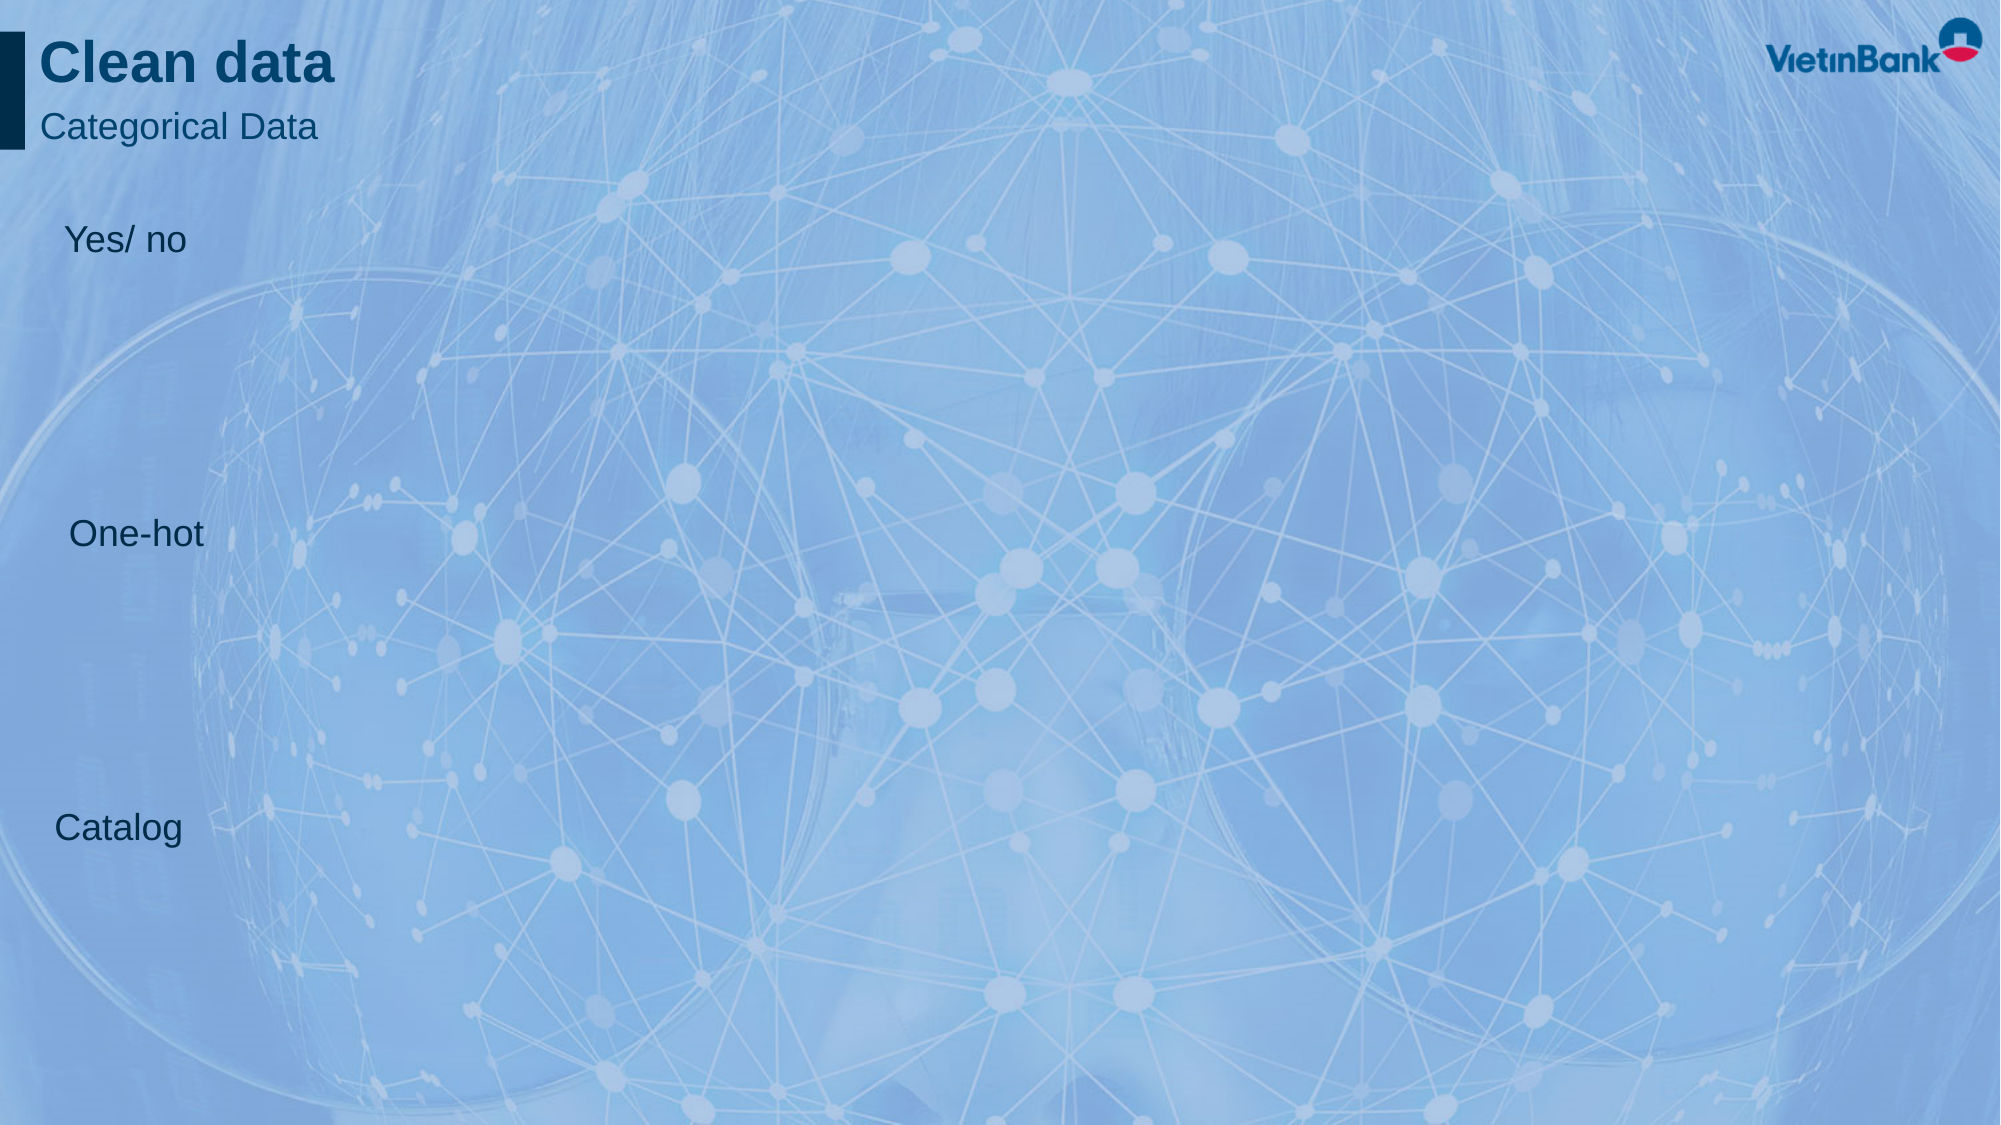

Clean data

Categorical Data
Yes/ no
One-hot
Catalog